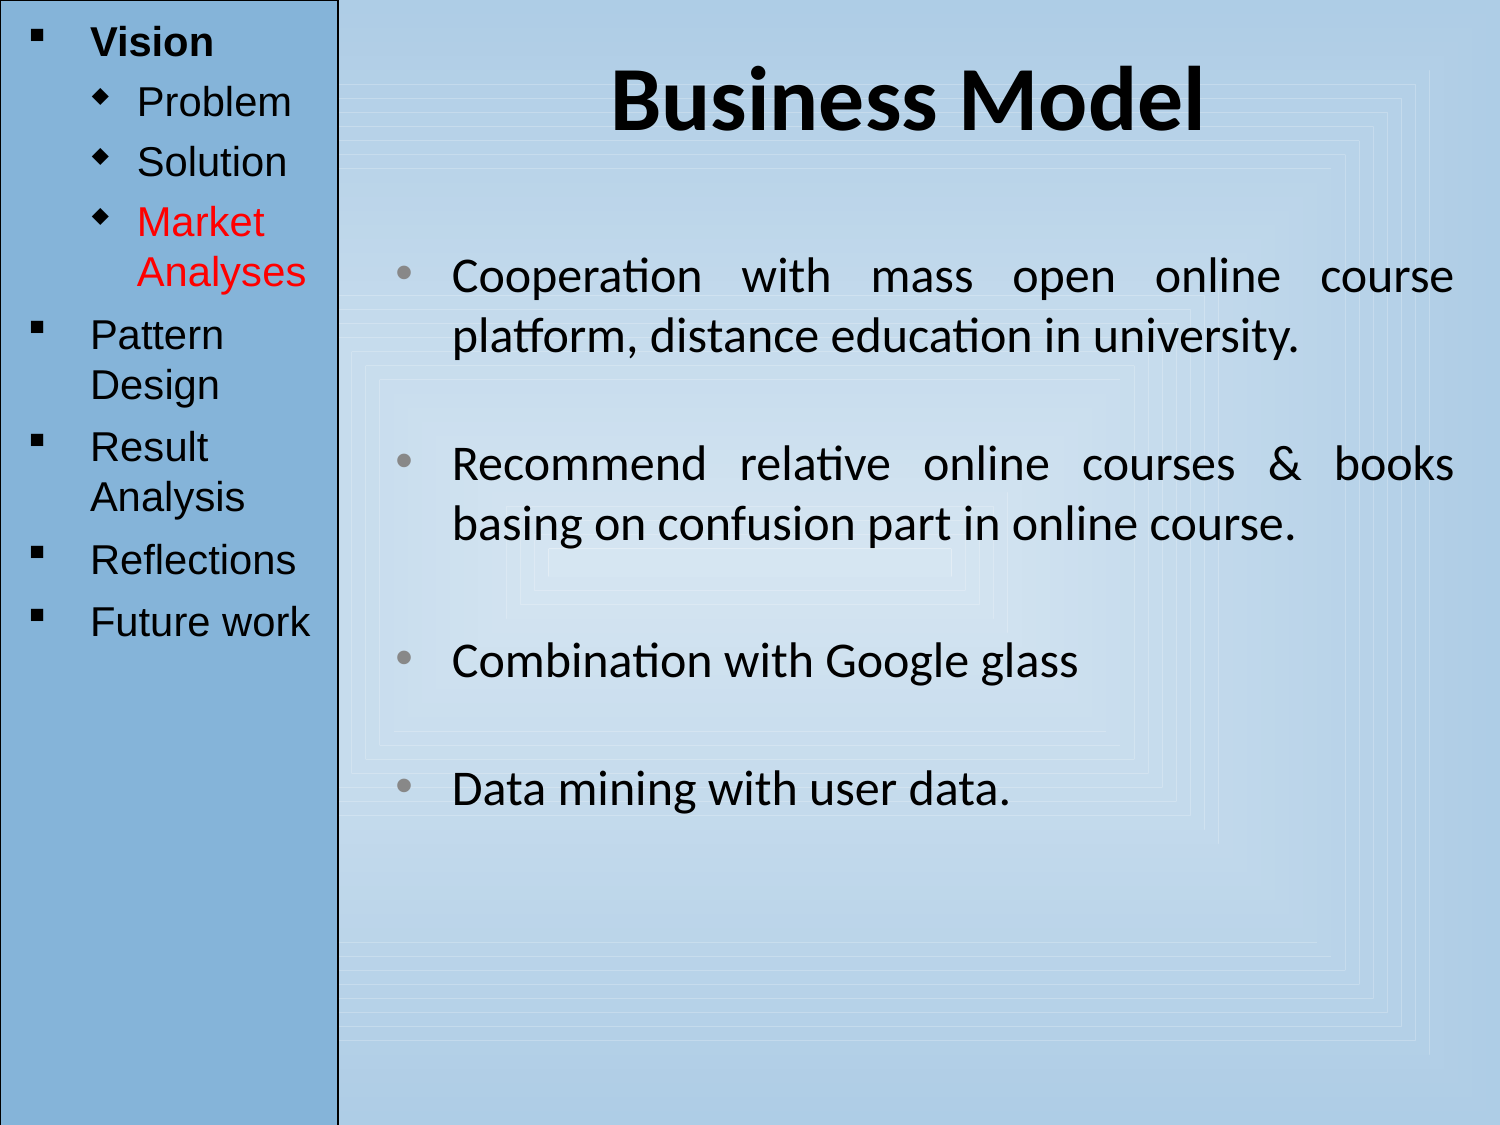

Vision
Problem
Solution
Market Analyses
Pattern Design
Result Analysis
Reflections
Future work
Business Model
Cooperation with mass open online course platform, distance education in university.

Recommend relative online courses & books basing on confusion part in online course.

Combination with Google glass

Data mining with user data.